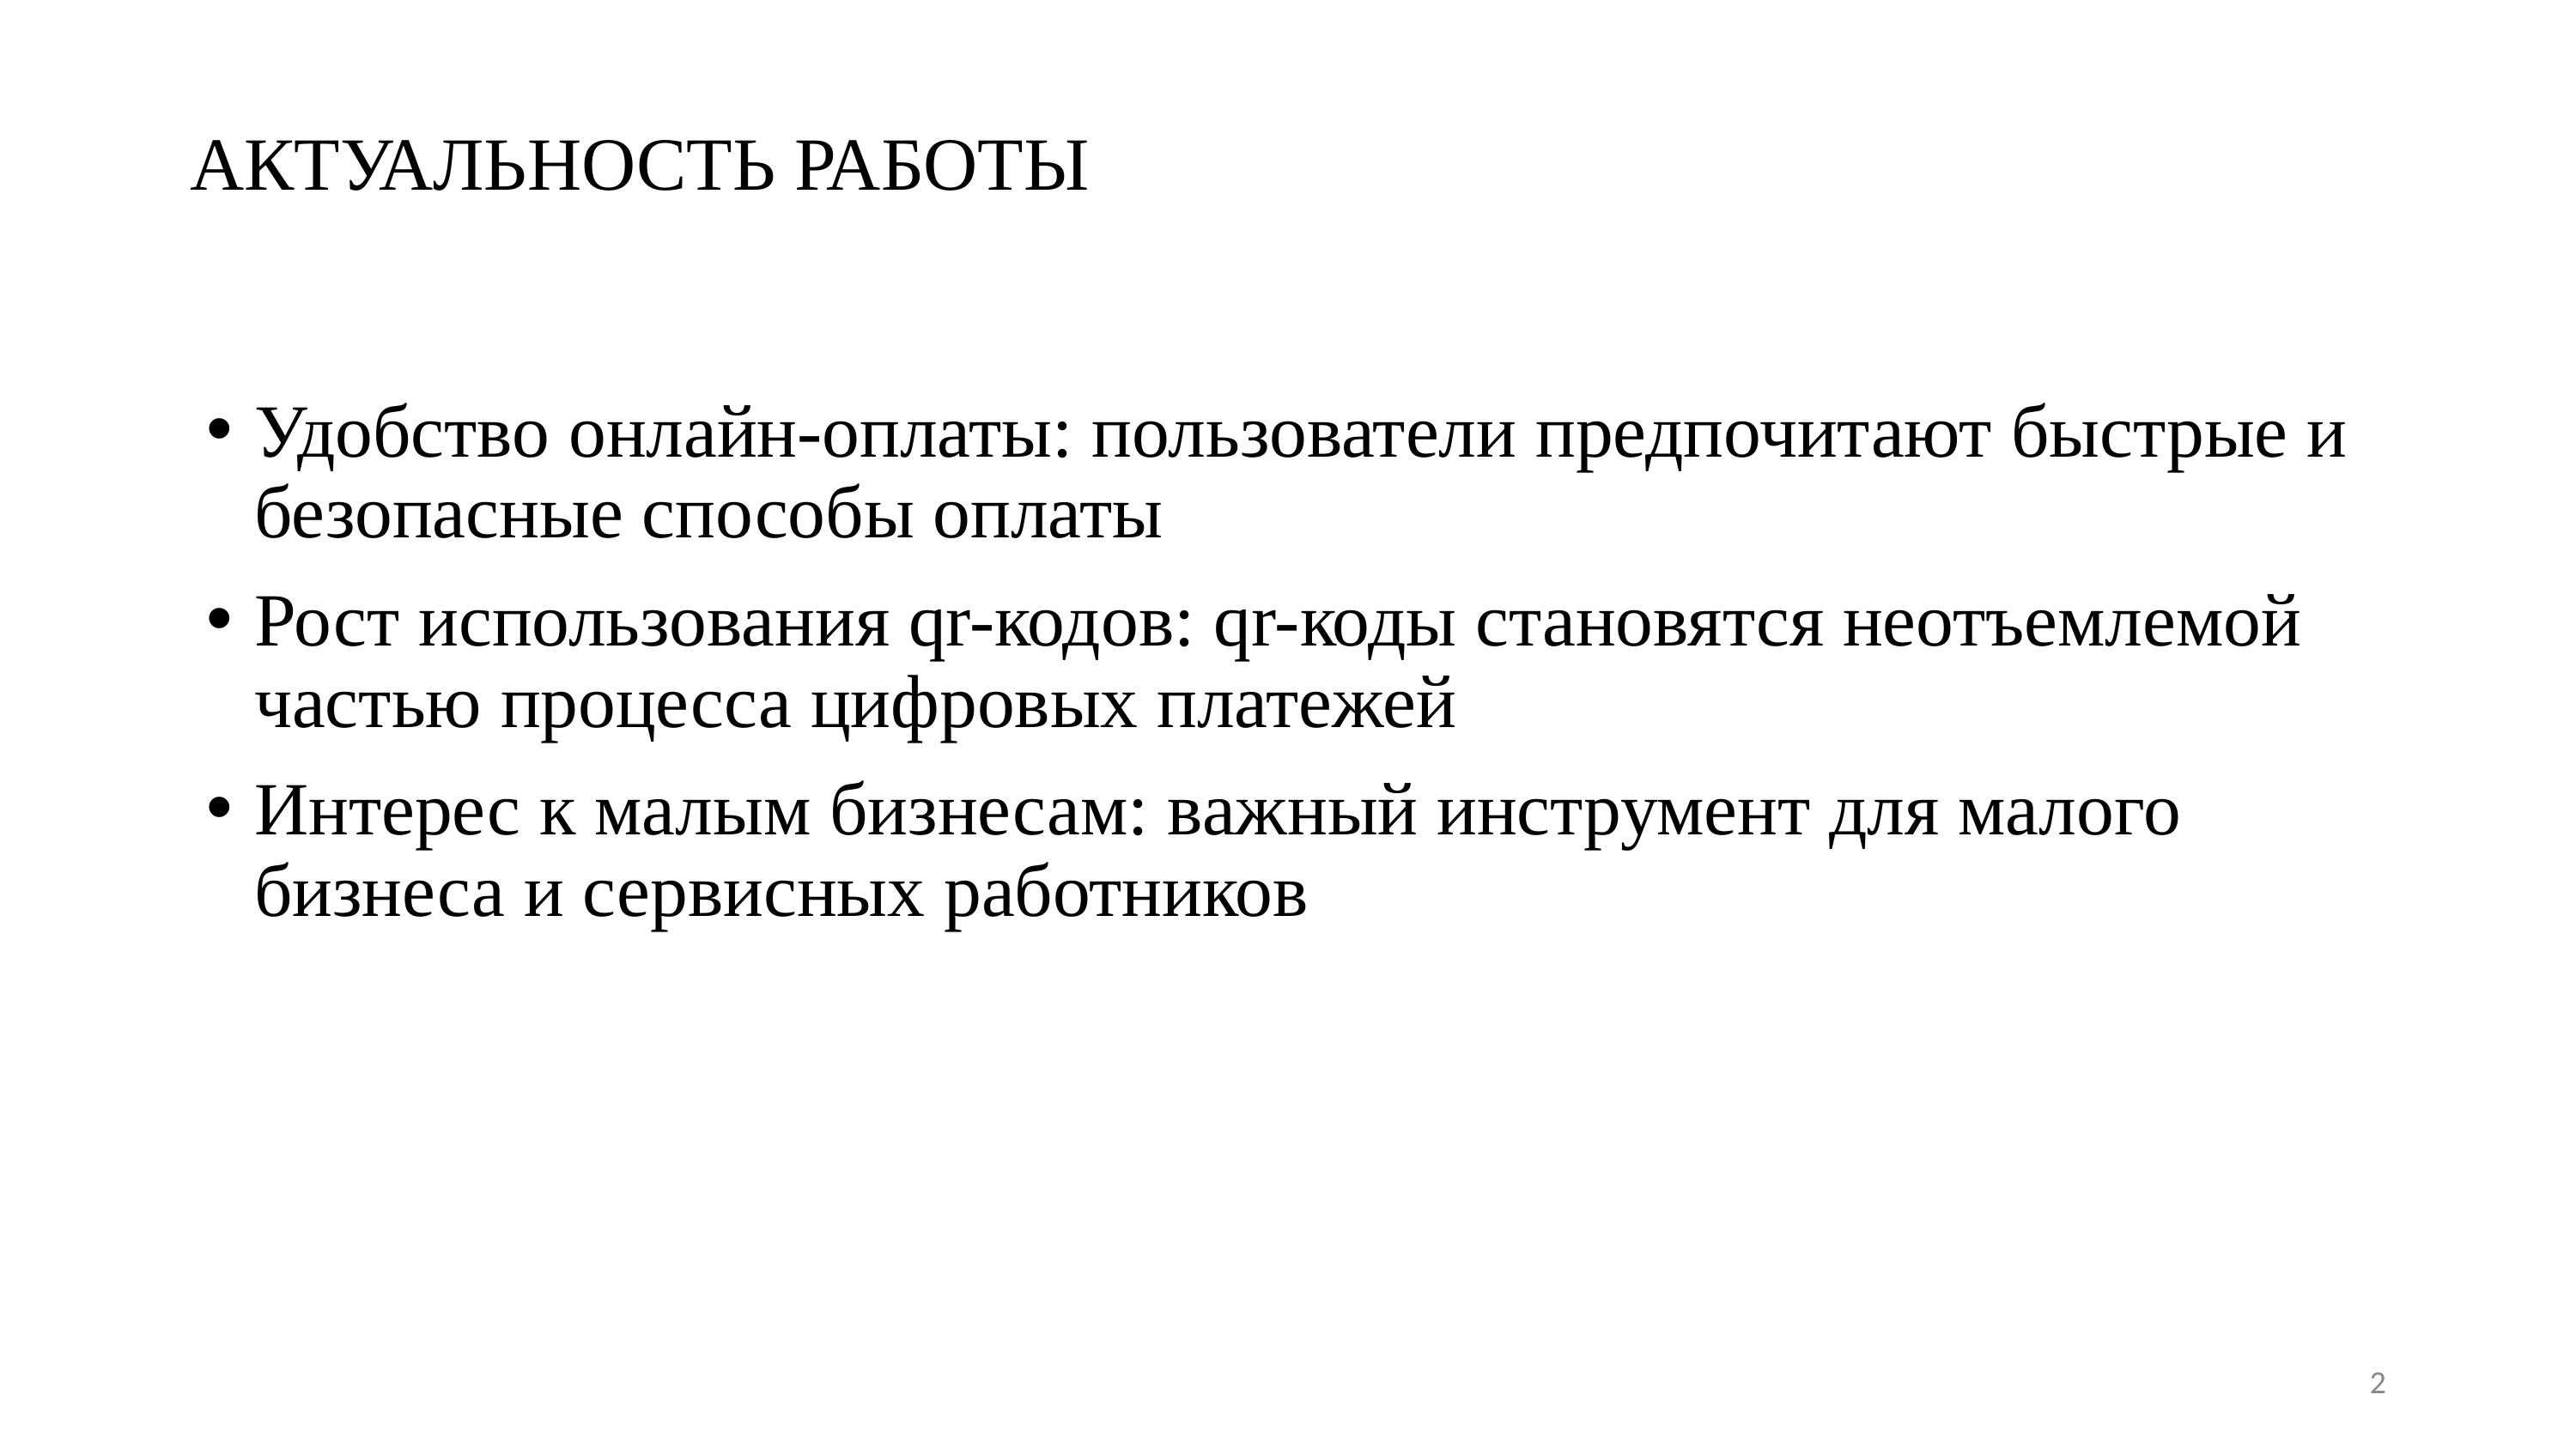

# АКТУАЛЬНОСТЬ РАБОТЫ
Удобство онлайн-оплаты: пользователи предпочитают быстрые и безопасные способы оплаты
Рост использования qr-кодов: qr-коды становятся неотъемлемой частью процесса цифровых платежей
Интерес к малым бизнесам: важный инструмент для малого бизнеса и сервисных работников
2